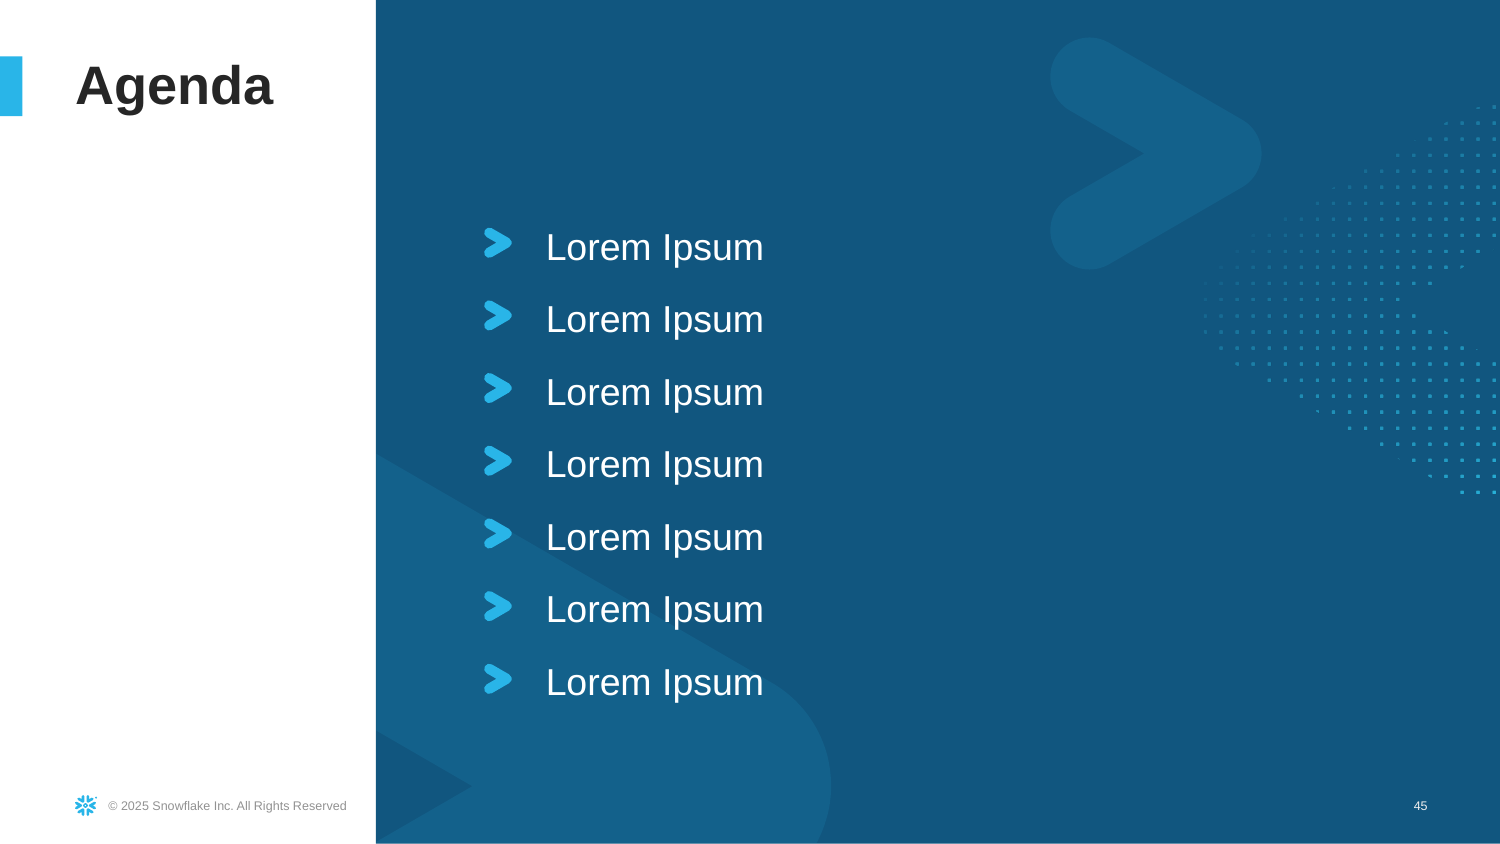

Agenda
Lorem Ipsum
Lorem Ipsum
Lorem Ipsum
Lorem Ipsum
Lorem Ipsum
Lorem Ipsum
Lorem Ipsum

45